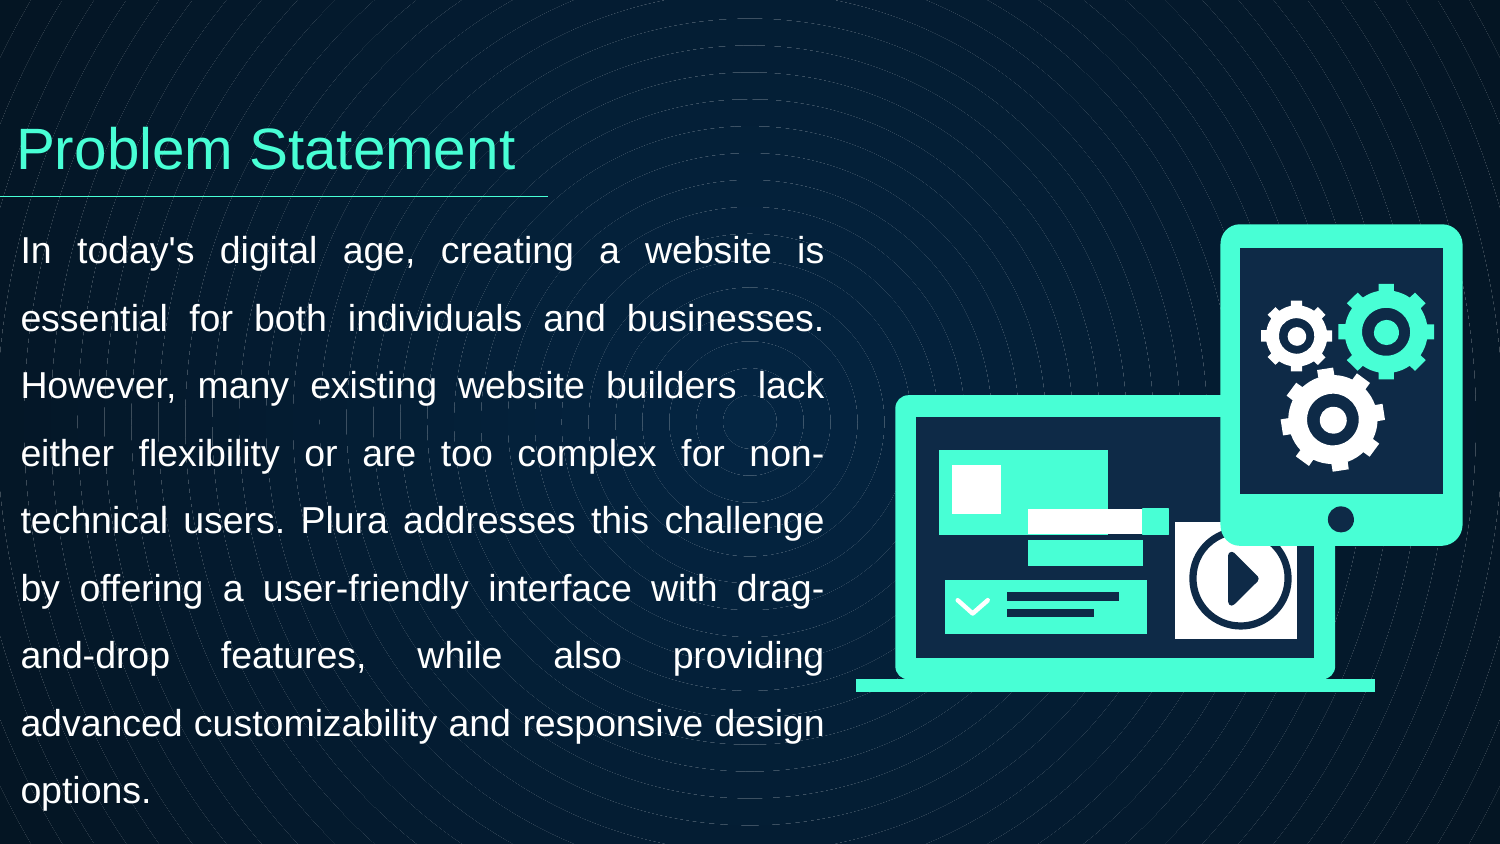

Problem Statement
In today's digital age, creating a website is essential for both individuals and businesses. However, many existing website builders lack either flexibility or are too complex for non-technical users. Plura addresses this challenge by offering a user-friendly interface with drag-and-drop features, while also providing advanced customizability and responsive design options.